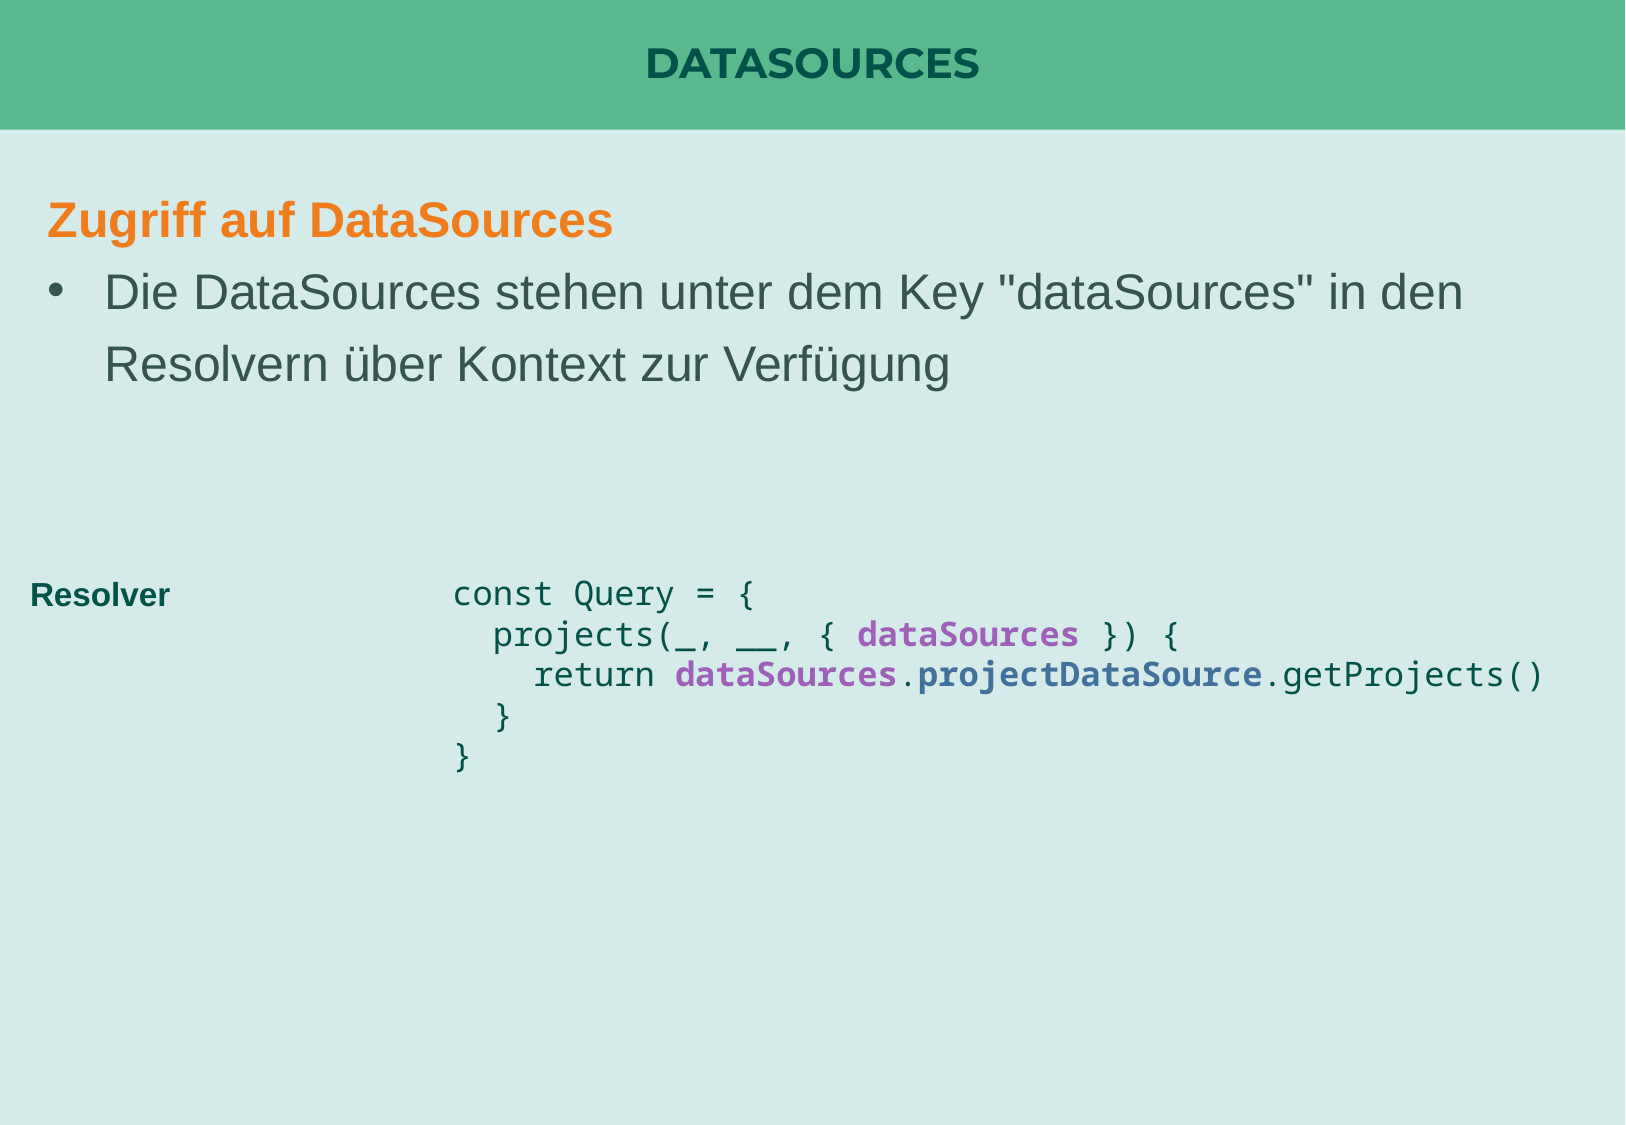

# DataSources
Zugriff auf DataSources
Die DataSources stehen unter dem Key "dataSources" in den Resolvern über Kontext zur Verfügung
Resolver
const Query = {
  projects(_, __, { dataSources }) {
    return dataSources.projectDataSource.getProjects()
  }
}